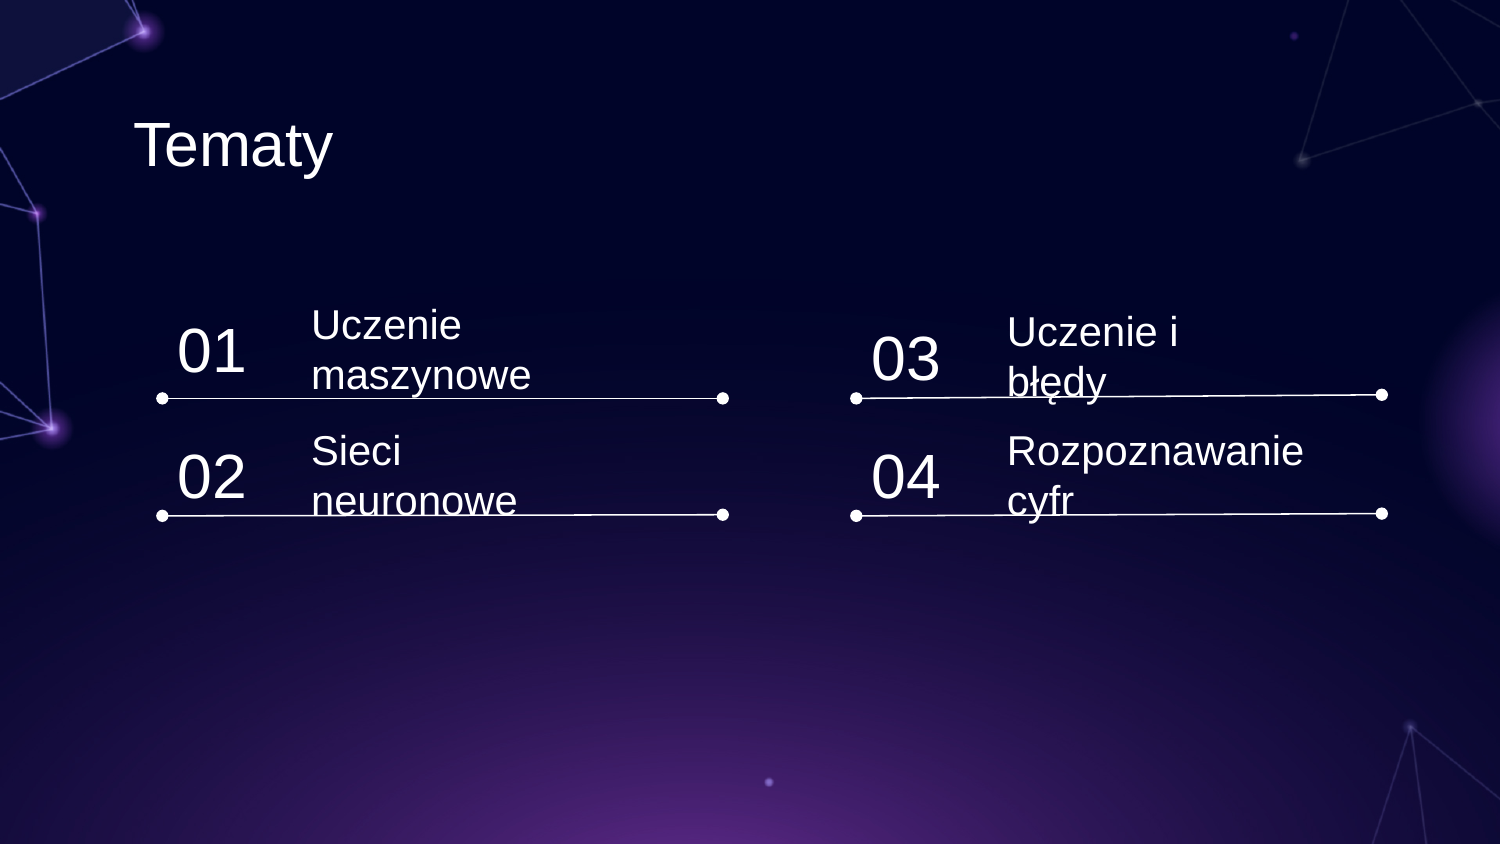

# Tematy
Uczenie maszynowe
01
Uczenie i błędy
03
Sieci neuronowe
02
Rozpoznawanie cyfr
04